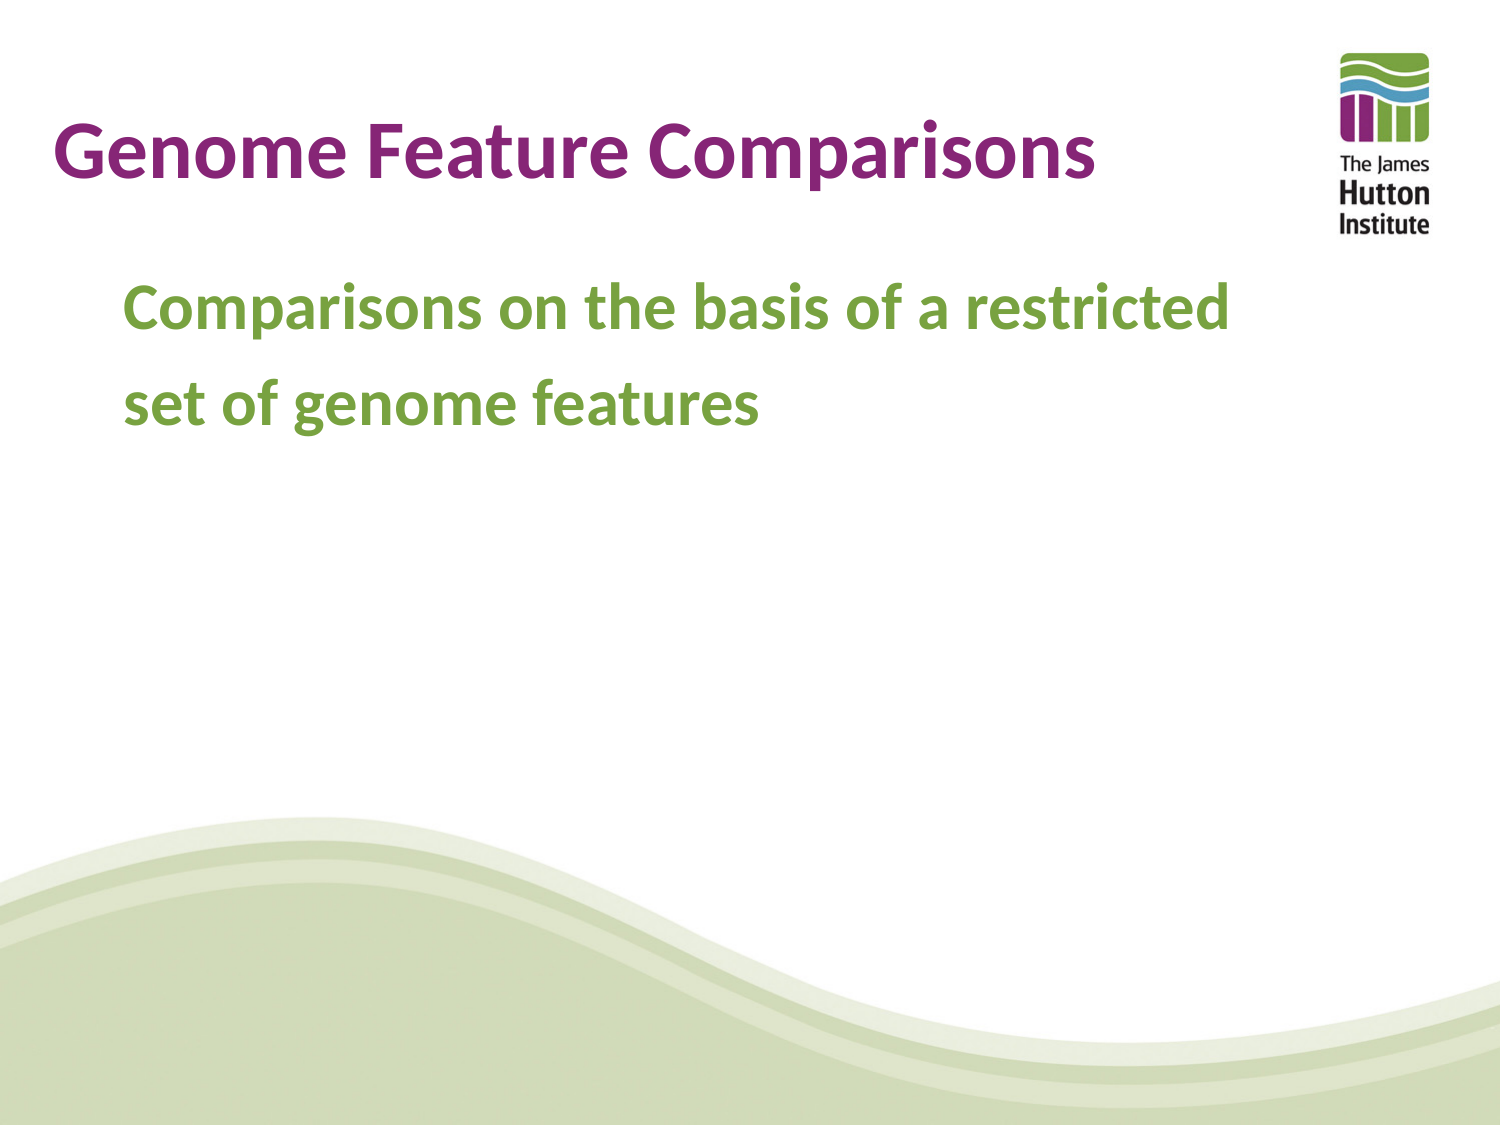

# Genome Feature Comparisons
Comparisons on the basis of a restricted set of genome features